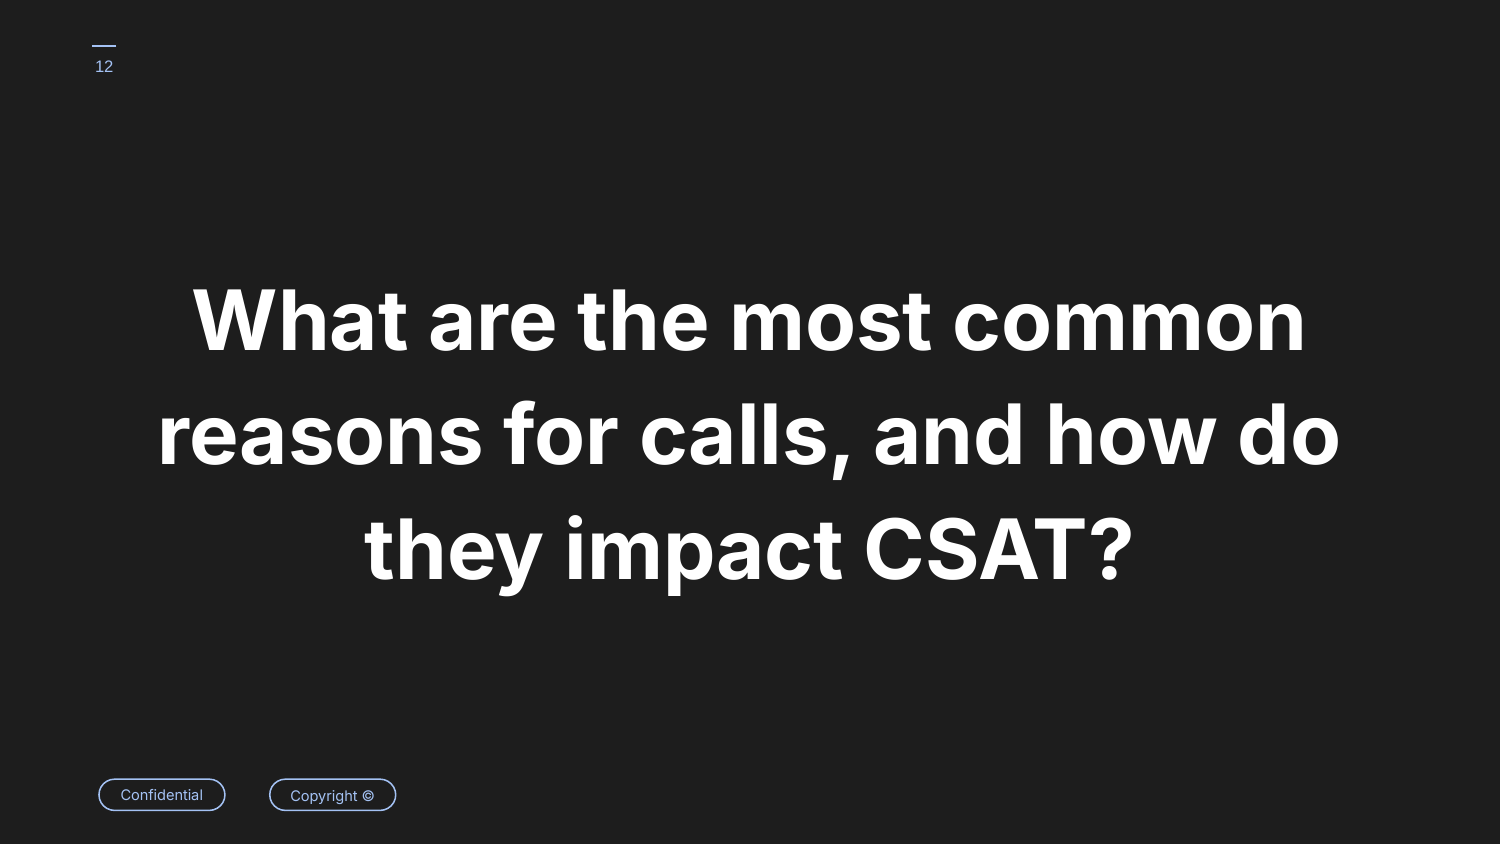

12
# What are the most common reasons for calls, and how do they impact CSAT?